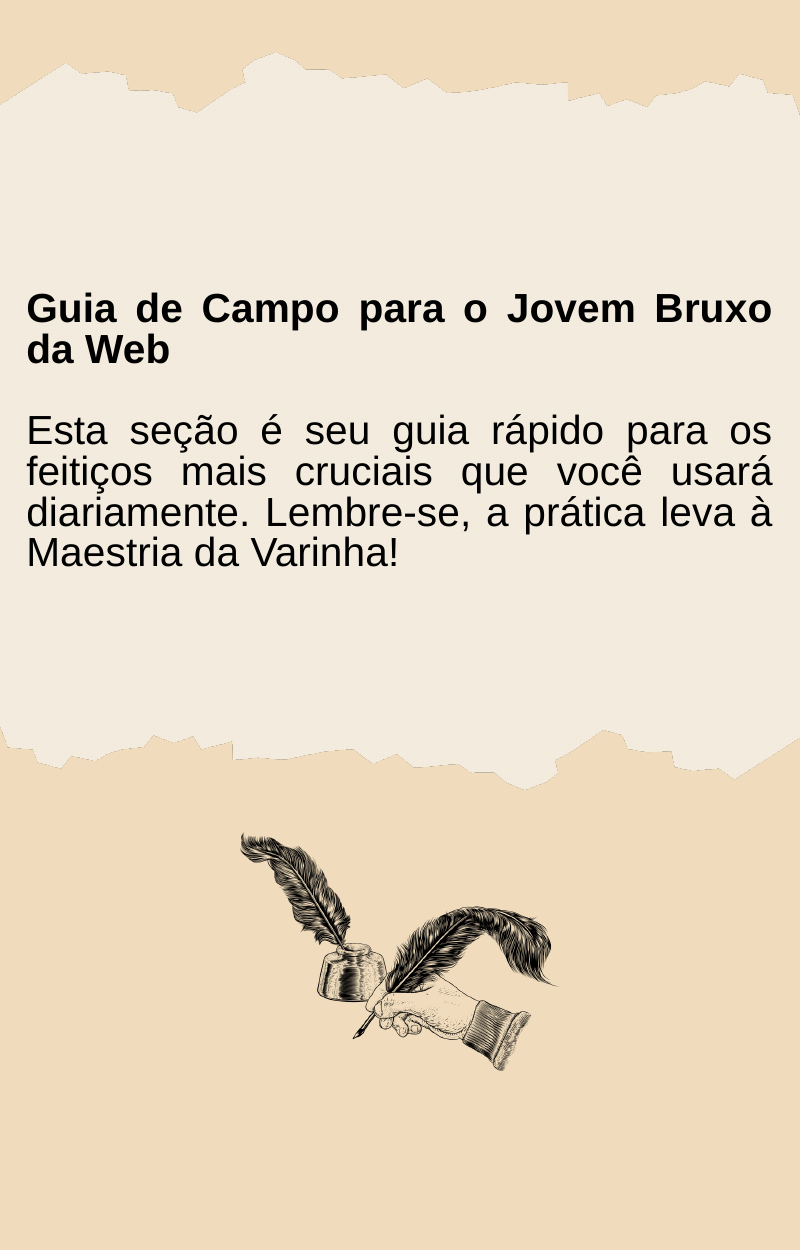

Guia de Campo para o Jovem Bruxo da Web

Esta seção é seu guia rápido para os feitiços mais cruciais que você usará diariamente. Lembre-se, a prática leva à Maestria da Varinha!